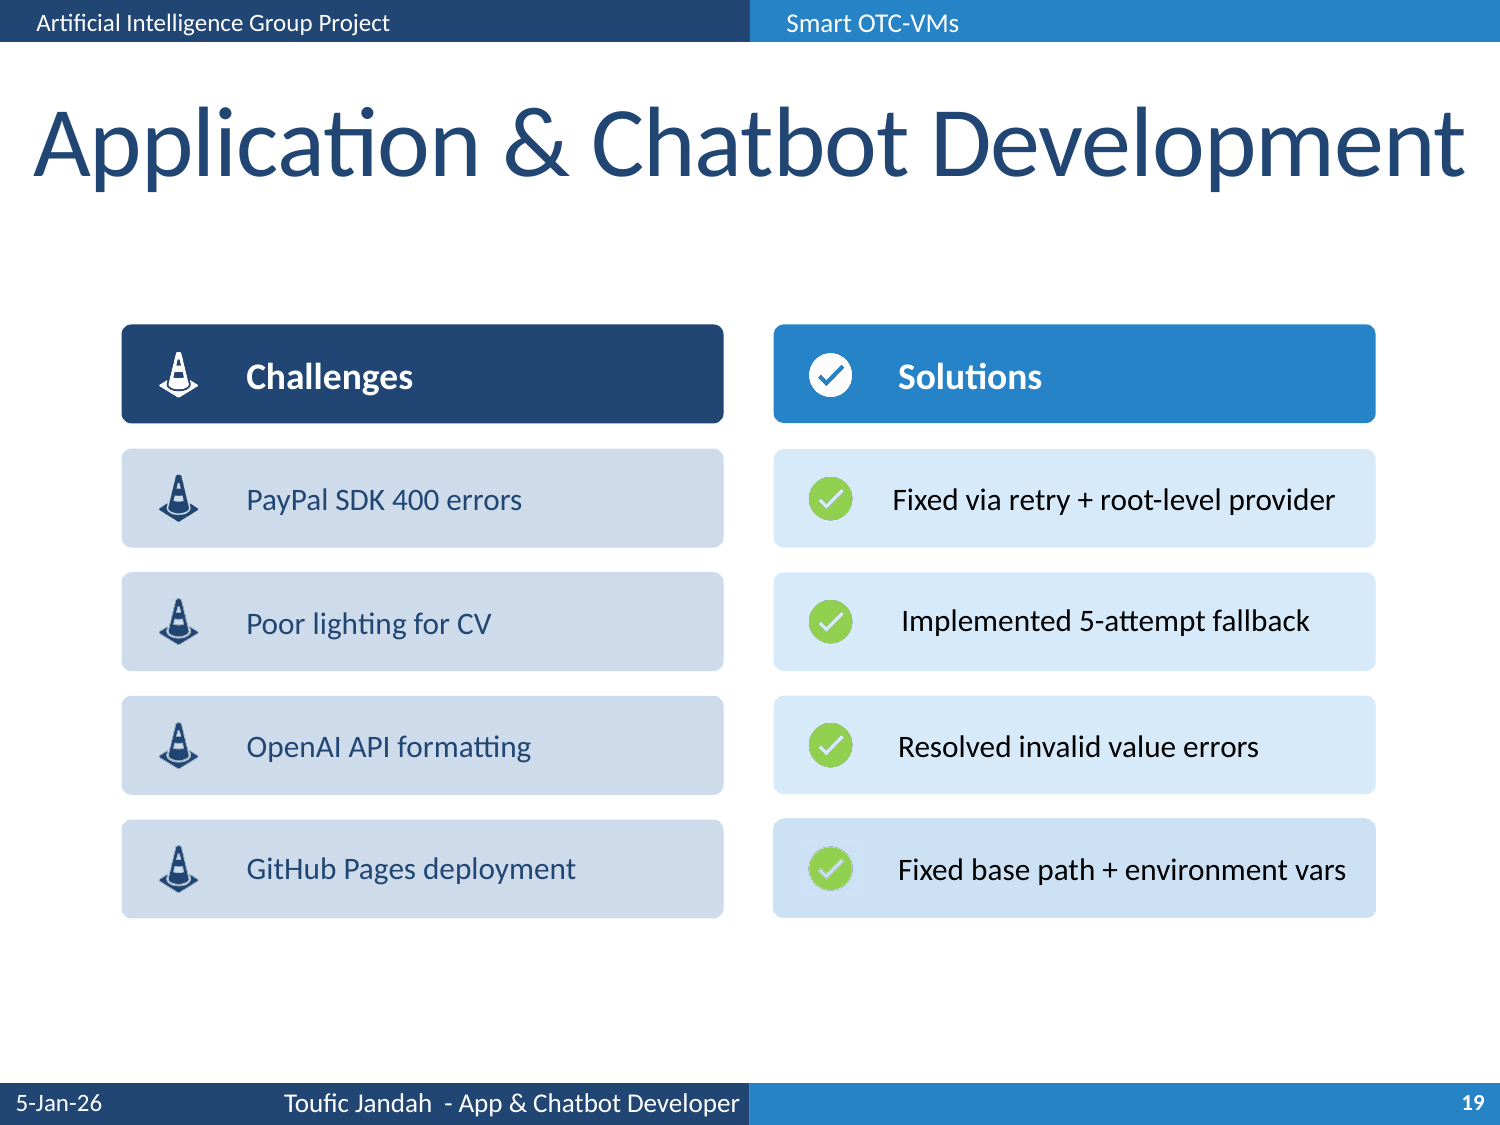

Artificial Intelligence Group Project
Smart OTC-VMs
# Application & Chatbot Development
Solutions
Fixed via retry + root-level provider
Implemented 5-attempt fallback
Resolved invalid value errors
Fixed base path + environment vars
Challenges
PayPal SDK 400 errors
Poor lighting for CV
OpenAI API formatting
GitHub Pages deployment
5-Jan-26
19
Toufic Jandah  - App & Chatbot Developer